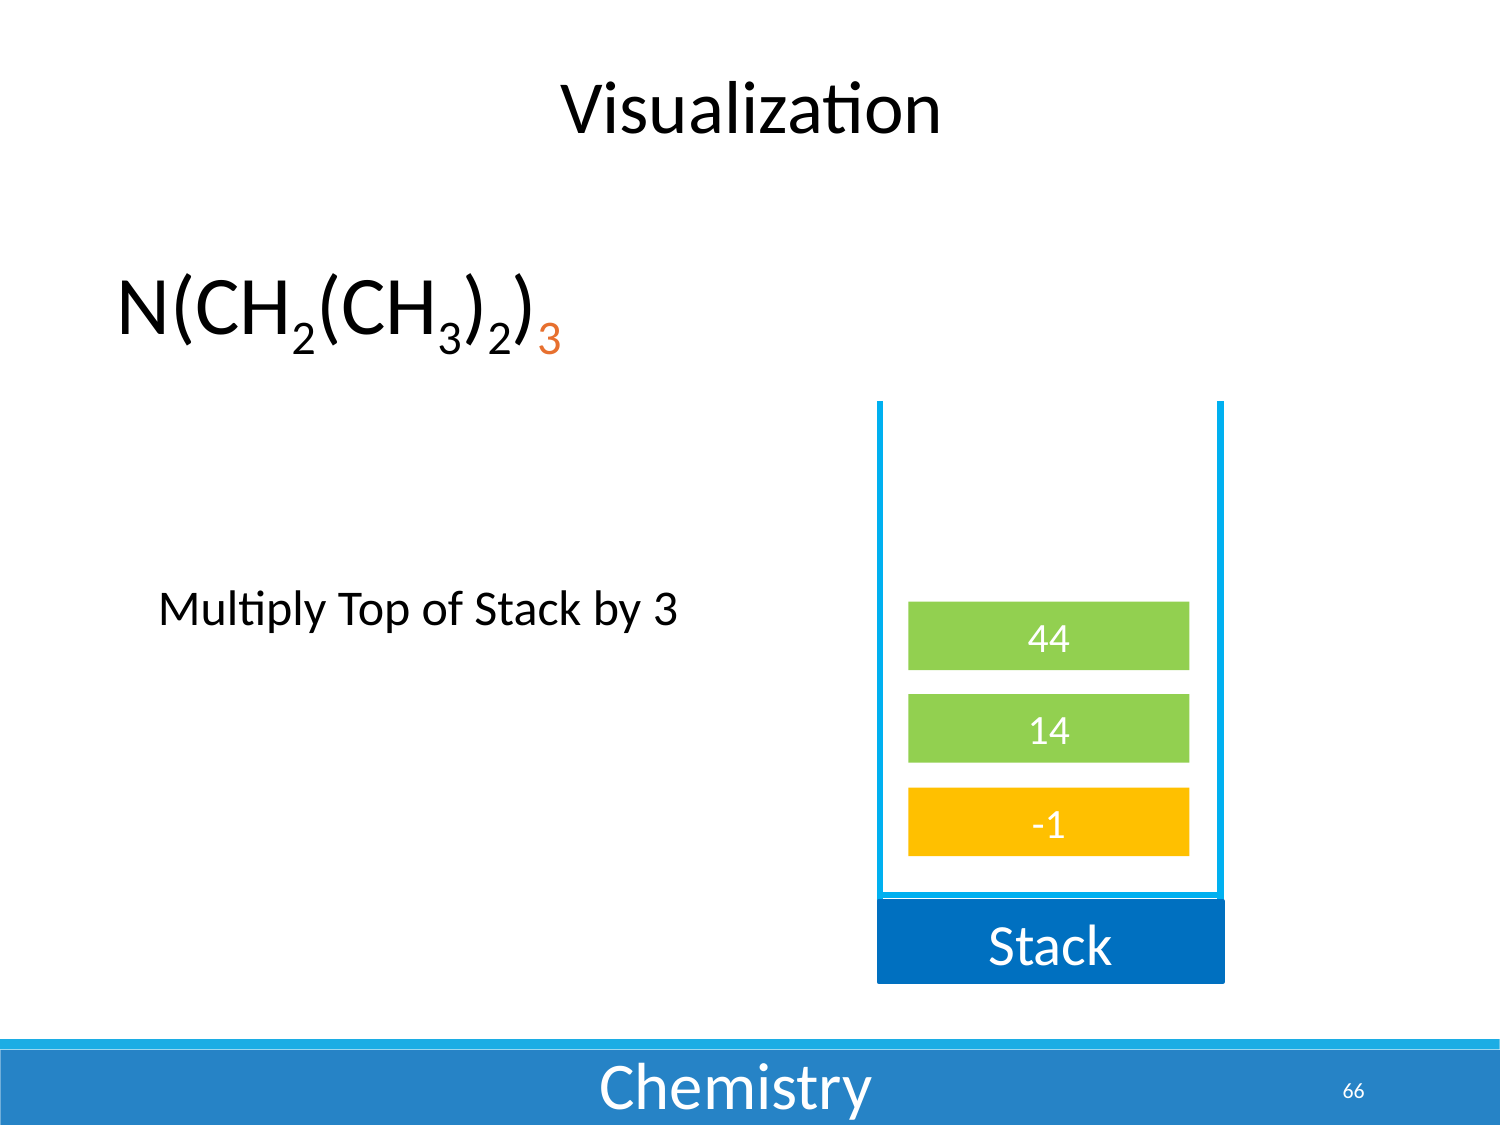

Visualization
N(CH2(CH3)2)3
Multiply Top of Stack by 3
44
14
-1
Stack
Chemistry
66